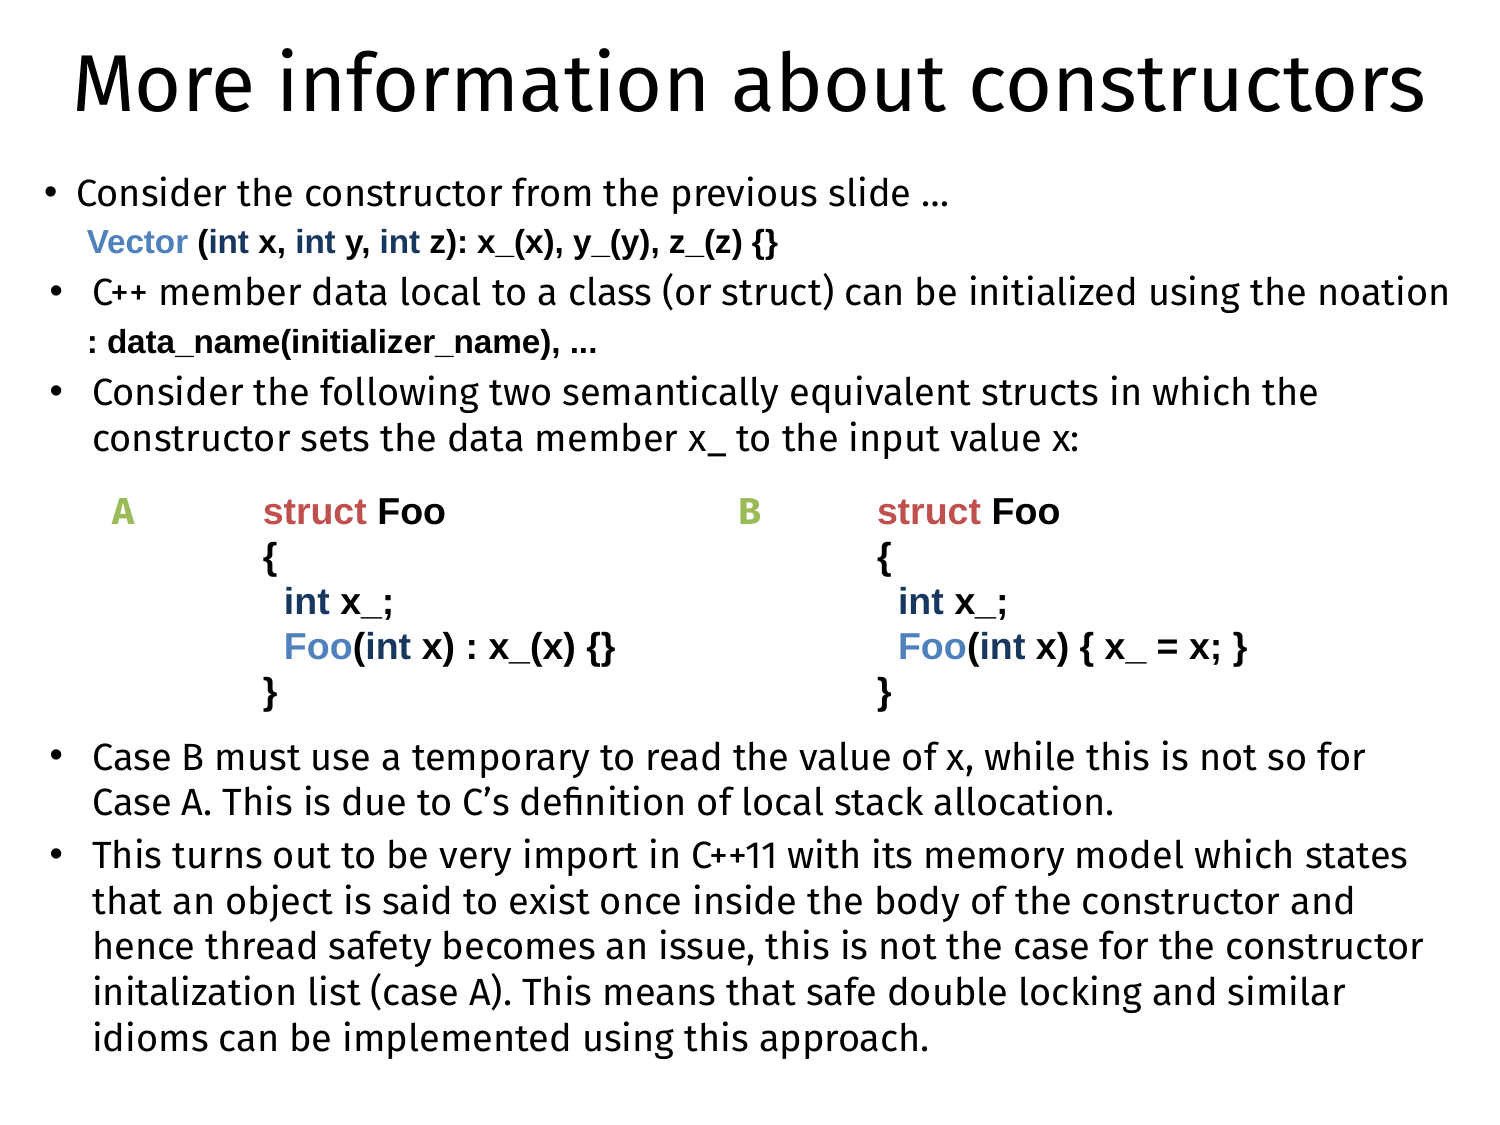

More information about constructors
Consider the constructor from the previous slide …
Vector (int x, int y, int z): x_(x), y_(y), z_(z) {}
C++ member data local to a class (or struct) can be initialized using the noation
: data_name(initializer_name), ...
Consider the following two semantically equivalent structs in which the constructor sets the data member x_ to the input value x:

Case B must use a temporary to read the value of x, while this is not so for Case A. This is due to C’s definition of local stack allocation.
This turns out to be very import in C++11 with its memory model which states that an object is said to exist once inside the body of the constructor and hence thread safety becomes an issue, this is not the case for the constructor initalization list (case A). This means that safe double locking and similar idioms can be implemented using this approach.
A
struct Foo
{
  int x_;
  Foo(int x) : x_(x) {}
}
B
struct Foo
{
  int x_;
  Foo(int x) { x_ = x; }
}